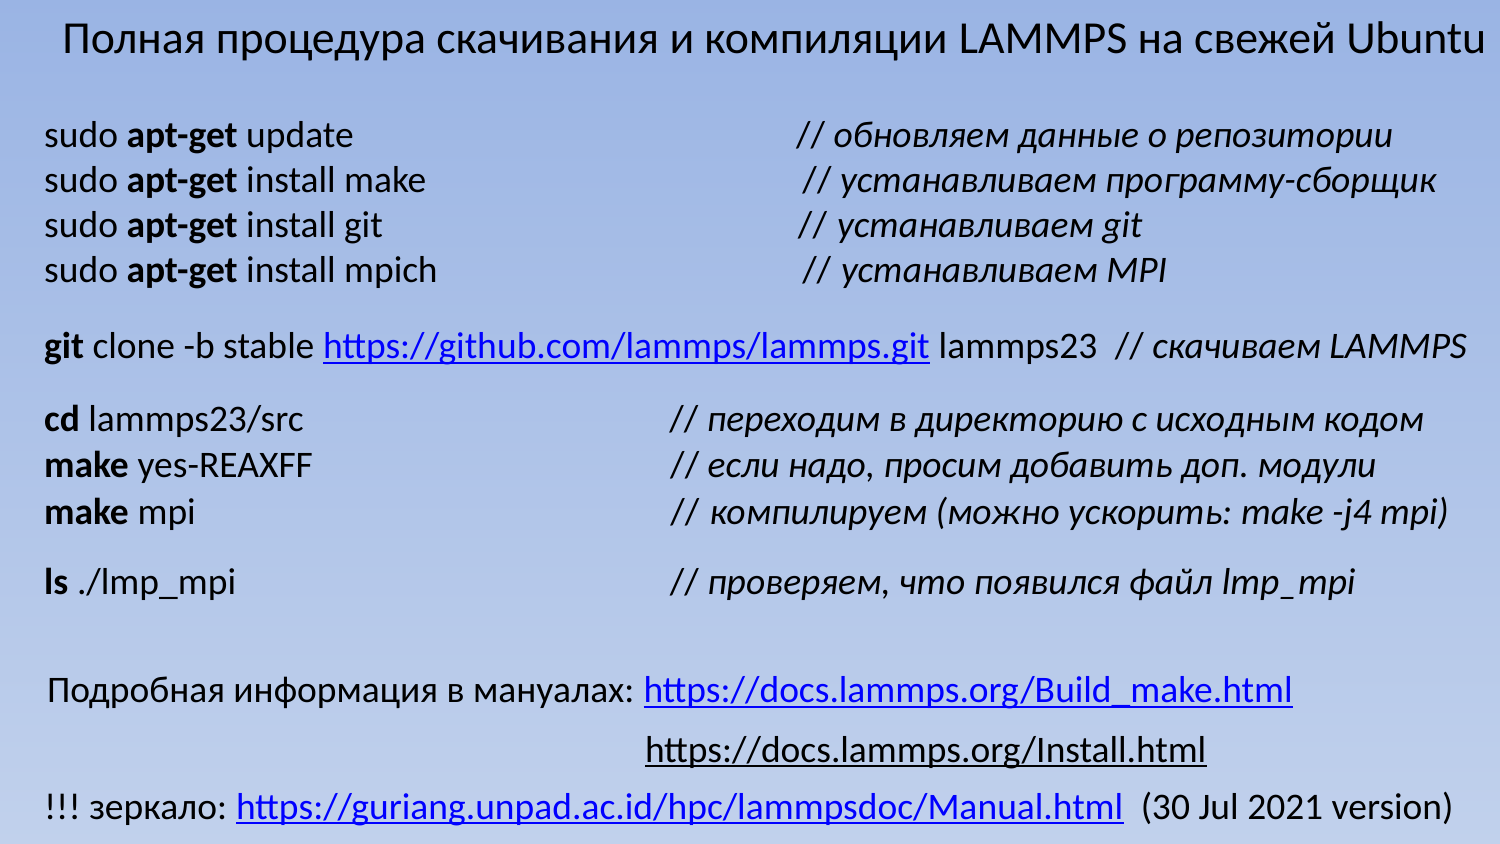

Полная процедура скачивания и компиляции LAMMPS на свежей Ubuntu
sudo apt-get update                                                    // обновляем данные о репозитории
sudo apt-get install make			 // устанавливаем программу-сборщик
sudo apt-get install git                                                 // устанавливаем git
sudo apt-get install mpich                                           // устанавливаем MPI

git clone -b stable https://github.com/lammps/lammps.git lammps23  // скачиваем LAMMPS
cd lammps23/src                                           // переходим в директорию с исходным кодом
make yes-REAXFF                                          // если надо, просим добавить доп. модули
make mpi                                                        // компилируем (можно ускорить: make -j4 mpi)
ls ./lmp_mpi                                                   // проверяем, что появился файл lmp_mpi
Подробная информация в мануалах: https://docs.lammps.org/Build_make.html
https://docs.lammps.org/Install.html
!!! зеркало: https://guriang.unpad.ac.id/hpc/lammpsdoc/Manual.html  (30 Jul 2021 version)